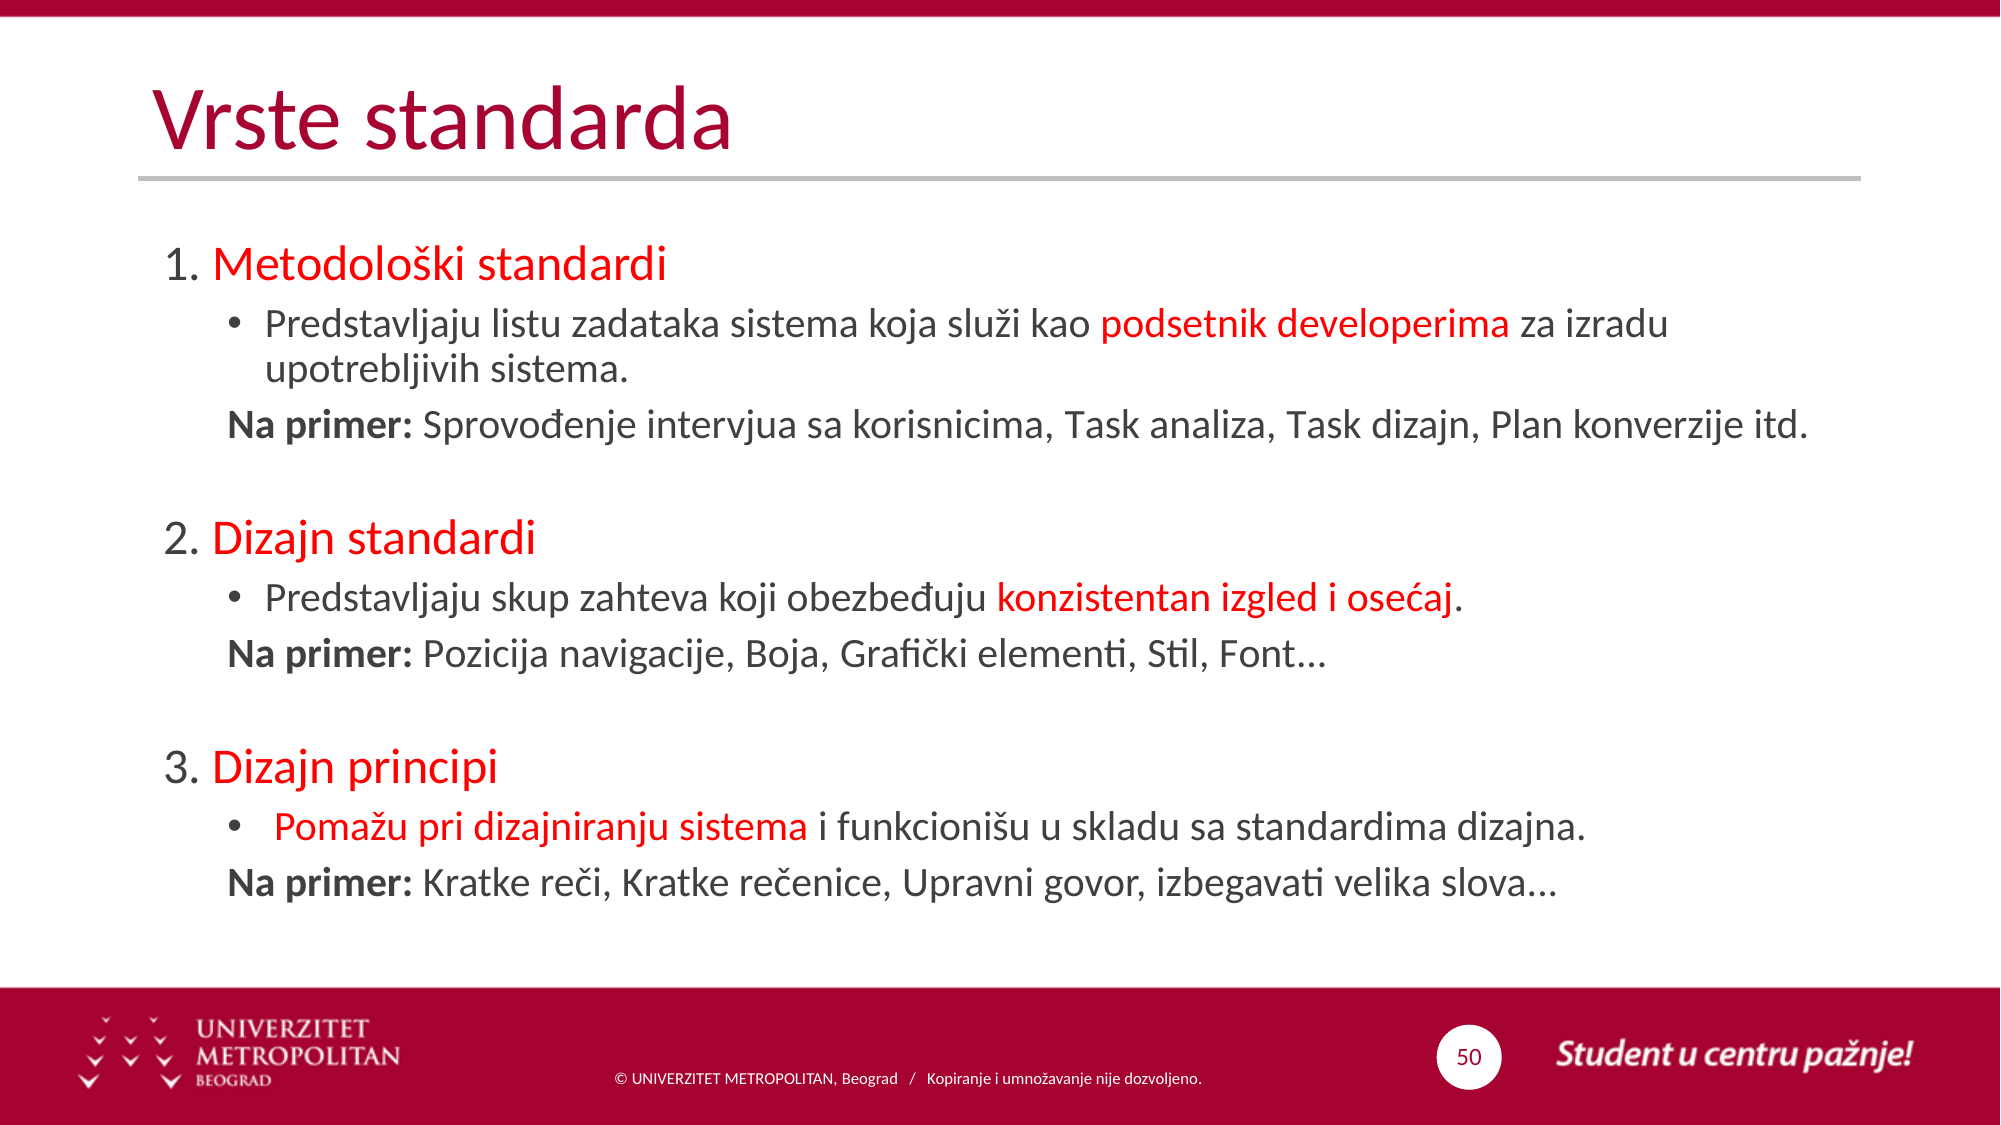

# Vrste standarda
 1. Metodološki standardi
Predstavljaju listu zadataka sistema koja služi kao podsetnik developerima za izradu upotrebljivih sistema.
Na primer: Sprovođenje intervjua sa korisnicima, Task analiza, Task dizajn, Plan konverzije itd.

 2. Dizajn standardi
Predstavljaju skup zahteva koji obezbeđuju konzistentan izgled i osećaj.
Na primer: Pozicija navigacije, Boja, Grafički elementi, Stil, Font...

 3. Dizajn principi
 Pomažu pri dizajniranju sistema i funkcionišu u skladu sa standardima dizajna.
Na primer: Kratke reči, Kratke rečenice, Upravni govor, izbegavati velika slova...